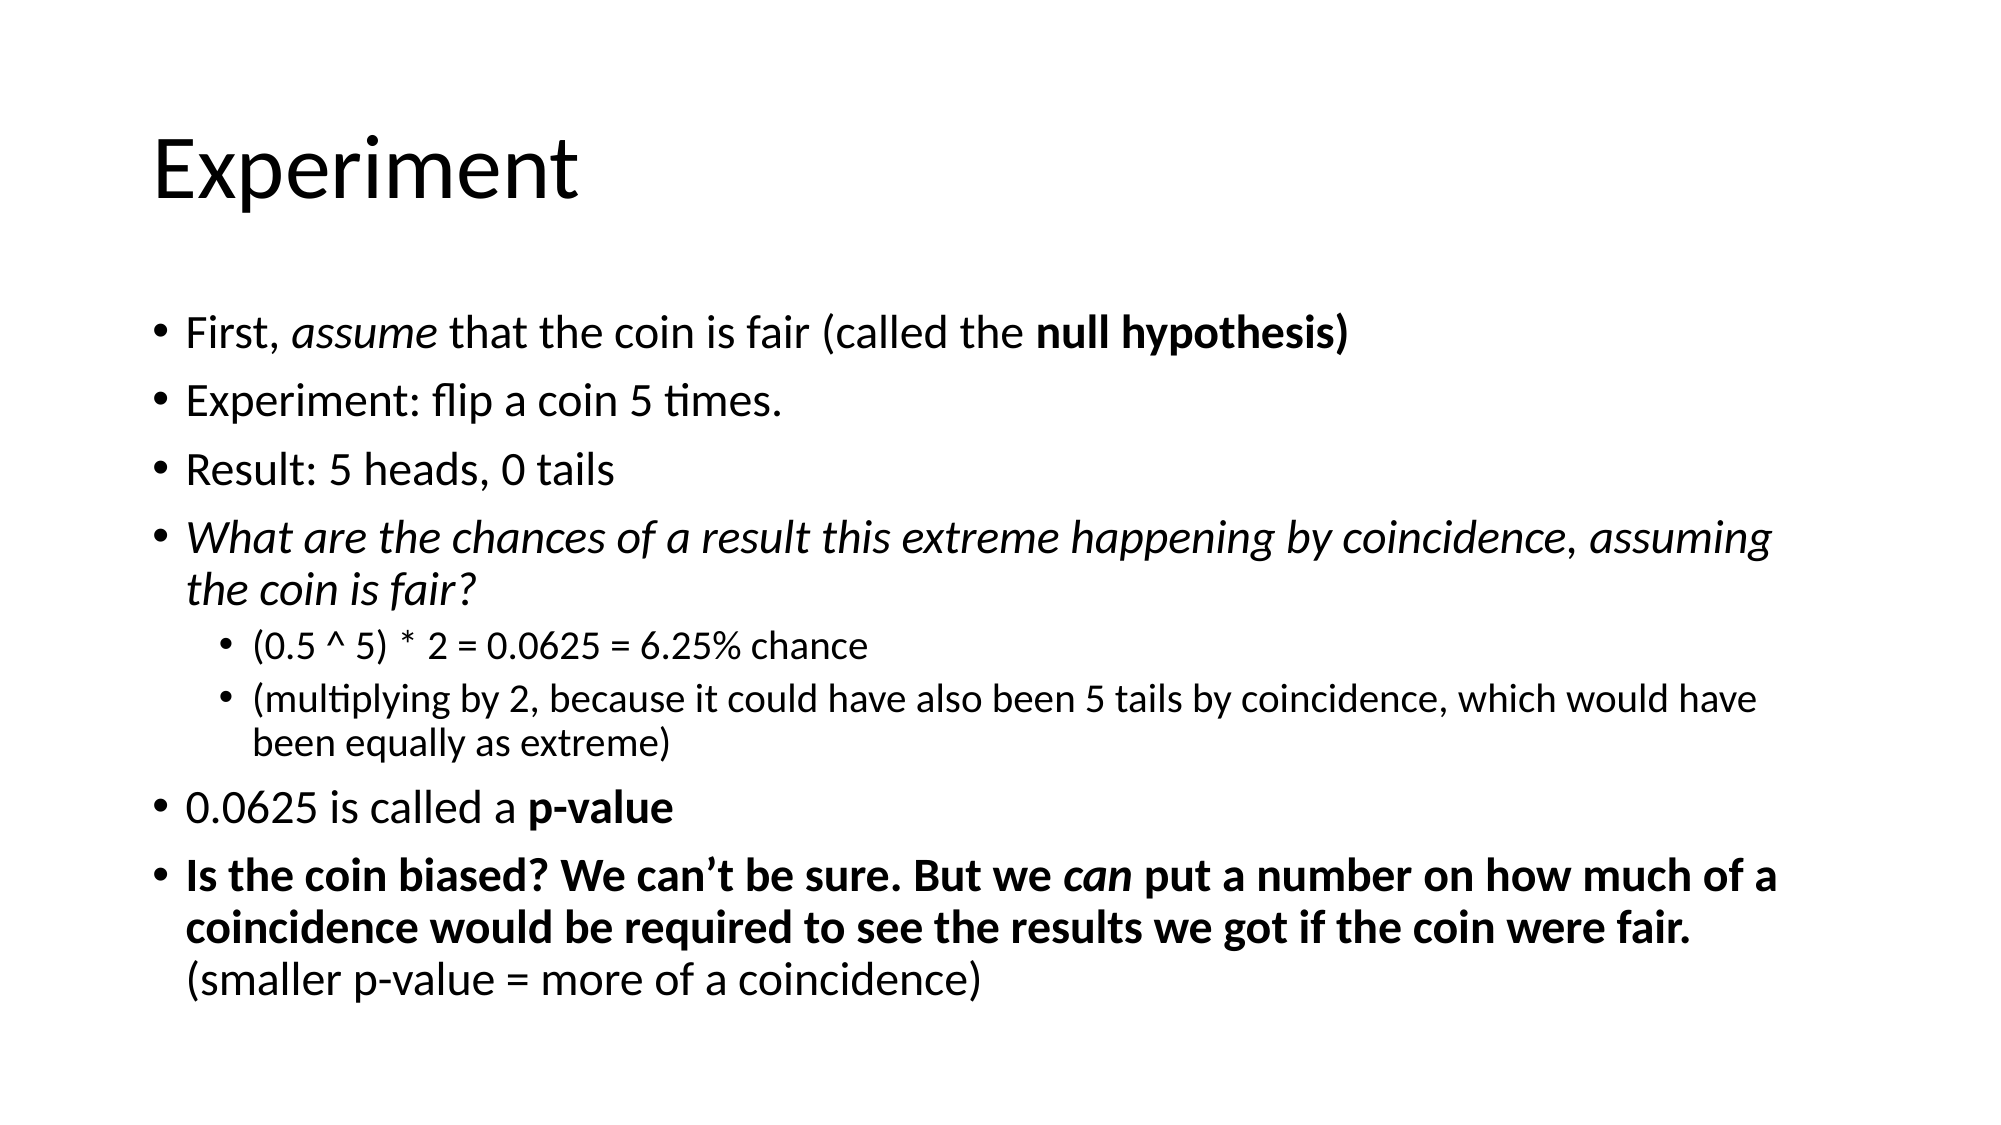

# Experiment
First, assume that the coin is fair (called the null hypothesis)
Experiment: flip a coin 5 times.
Result: 5 heads, 0 tails
What are the chances of a result this extreme happening by coincidence, assuming the coin is fair?
(0.5 ^ 5) * 2 = 0.0625 = 6.25% chance
(multiplying by 2, because it could have also been 5 tails by coincidence, which would have been equally as extreme)
0.0625 is called a p-value
Is the coin biased? We can’t be sure. But we can put a number on how much of a coincidence would be required to see the results we got if the coin were fair. (smaller p-value = more of a coincidence)